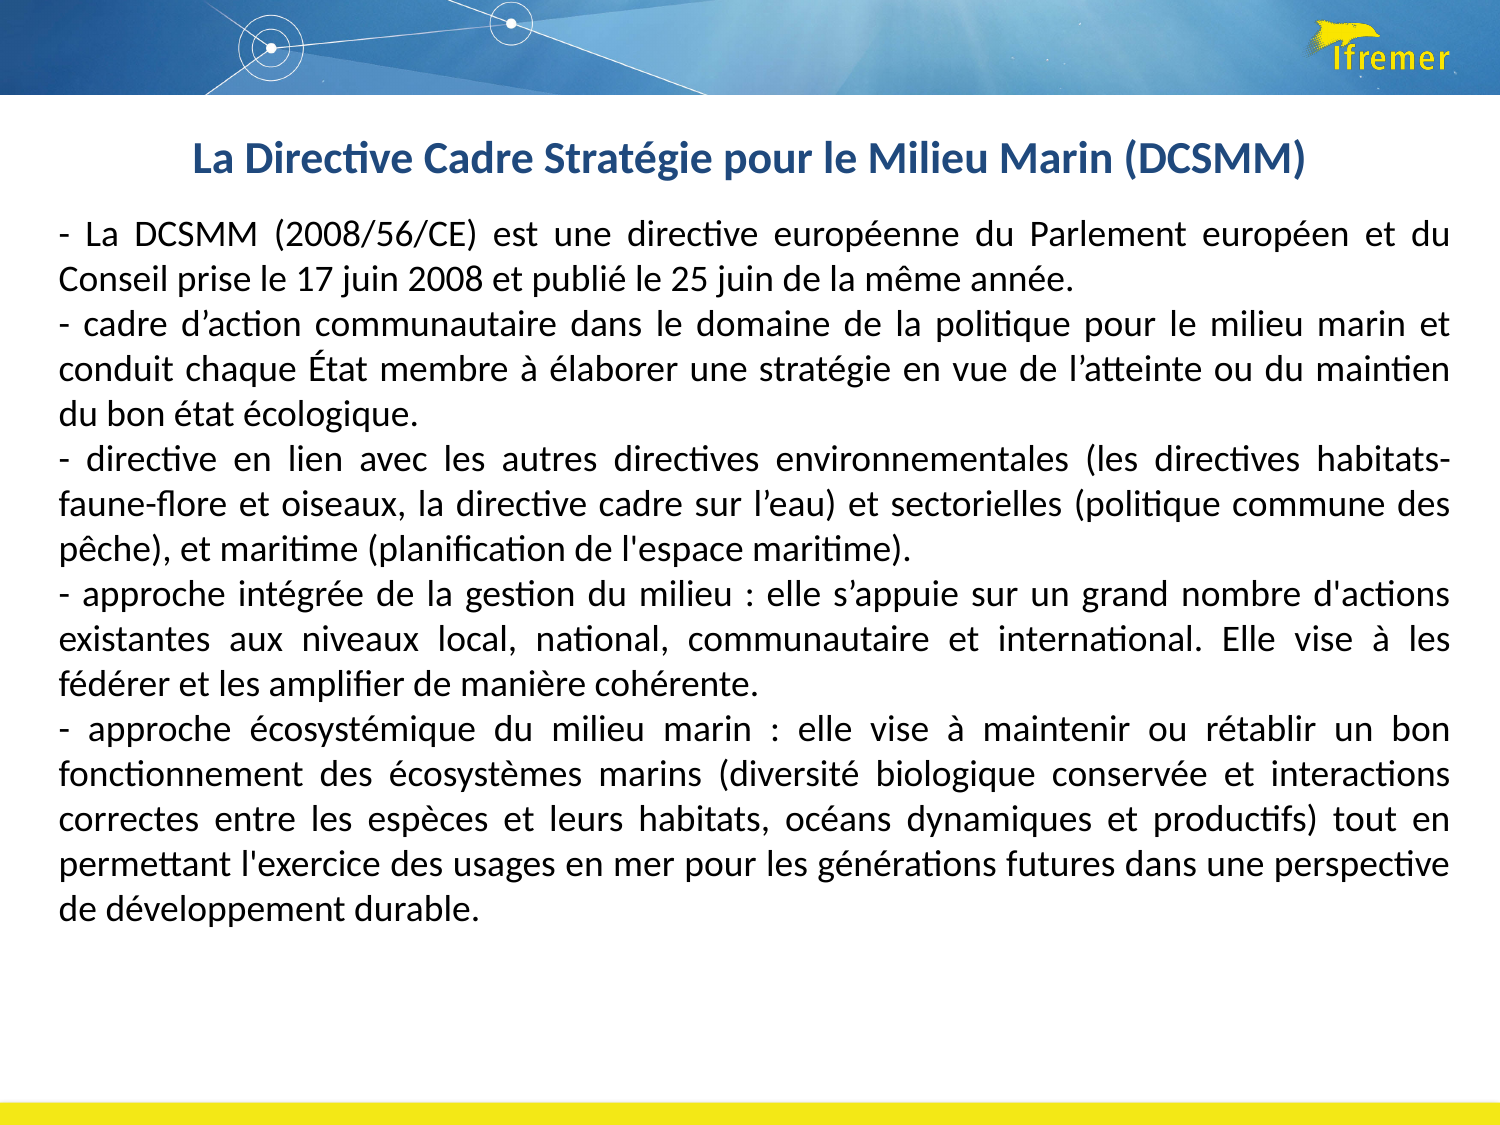

La Directive Cadre Stratégie pour le Milieu Marin (DCSMM)
- La DCSMM (2008/56/CE) est une directive européenne du Parlement européen et du Conseil prise le 17 juin 2008 et publié le 25 juin de la même année.
- cadre d’action communautaire dans le domaine de la politique pour le milieu marin et conduit chaque État membre à élaborer une stratégie en vue de l’atteinte ou du maintien du bon état écologique.
- directive en lien avec les autres directives environnementales (les directives habitats-faune-flore et oiseaux, la directive cadre sur l’eau) et sectorielles (politique commune des pêche), et maritime (planification de l'espace maritime).
- approche intégrée de la gestion du milieu : elle s’appuie sur un grand nombre d'actions existantes aux niveaux local, national, communautaire et international. Elle vise à les fédérer et les amplifier de manière cohérente.
- approche écosystémique du milieu marin : elle vise à maintenir ou rétablir un bon fonctionnement des écosystèmes marins (diversité biologique conservée et interactions correctes entre les espèces et leurs habitats, océans dynamiques et productifs) tout en permettant l'exercice des usages en mer pour les générations futures dans une perspective de développement durable.